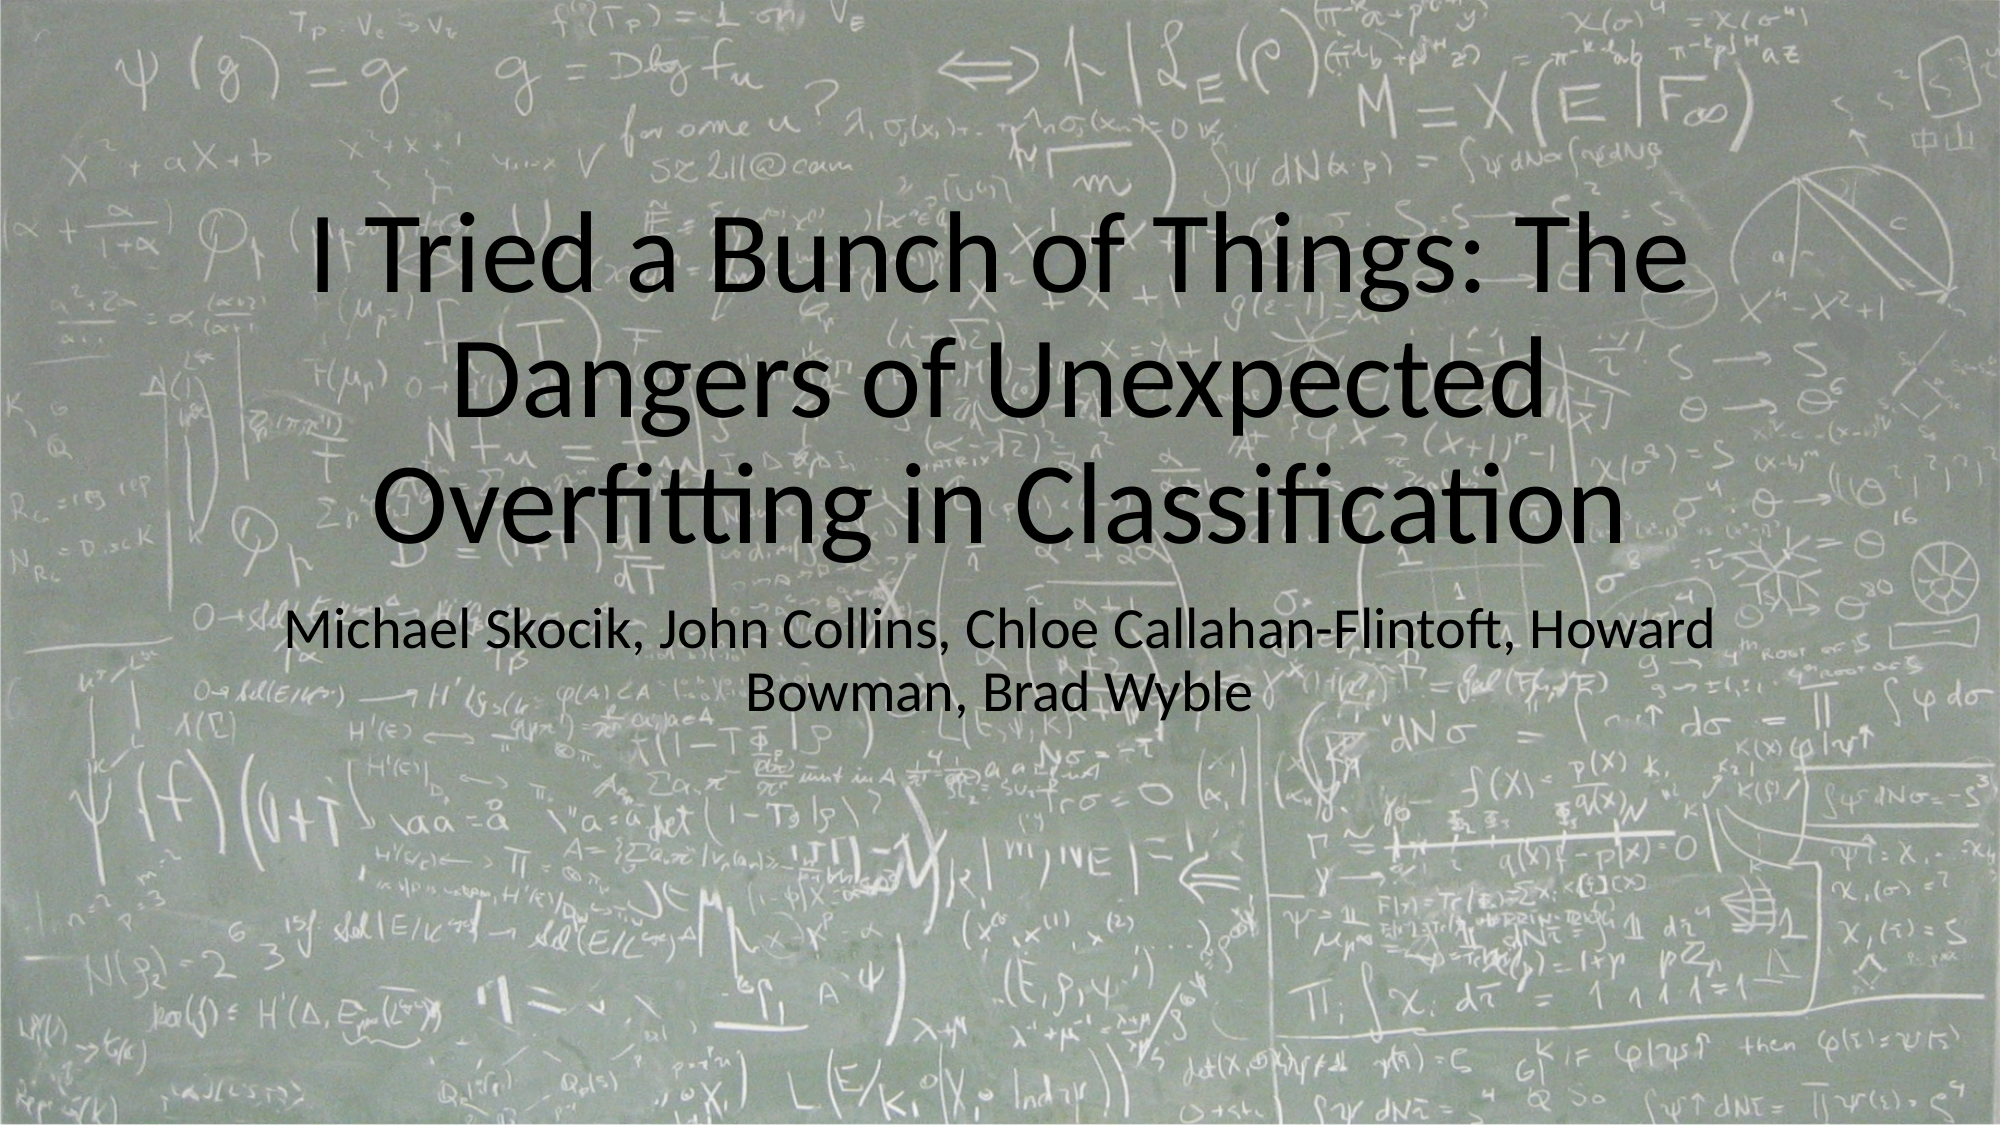

# I Tried a Bunch of Things: The Dangers of Unexpected Overfitting in Classification
Michael Skocik, John Collins, Chloe Callahan-Flintoft, Howard Bowman, Brad Wyble